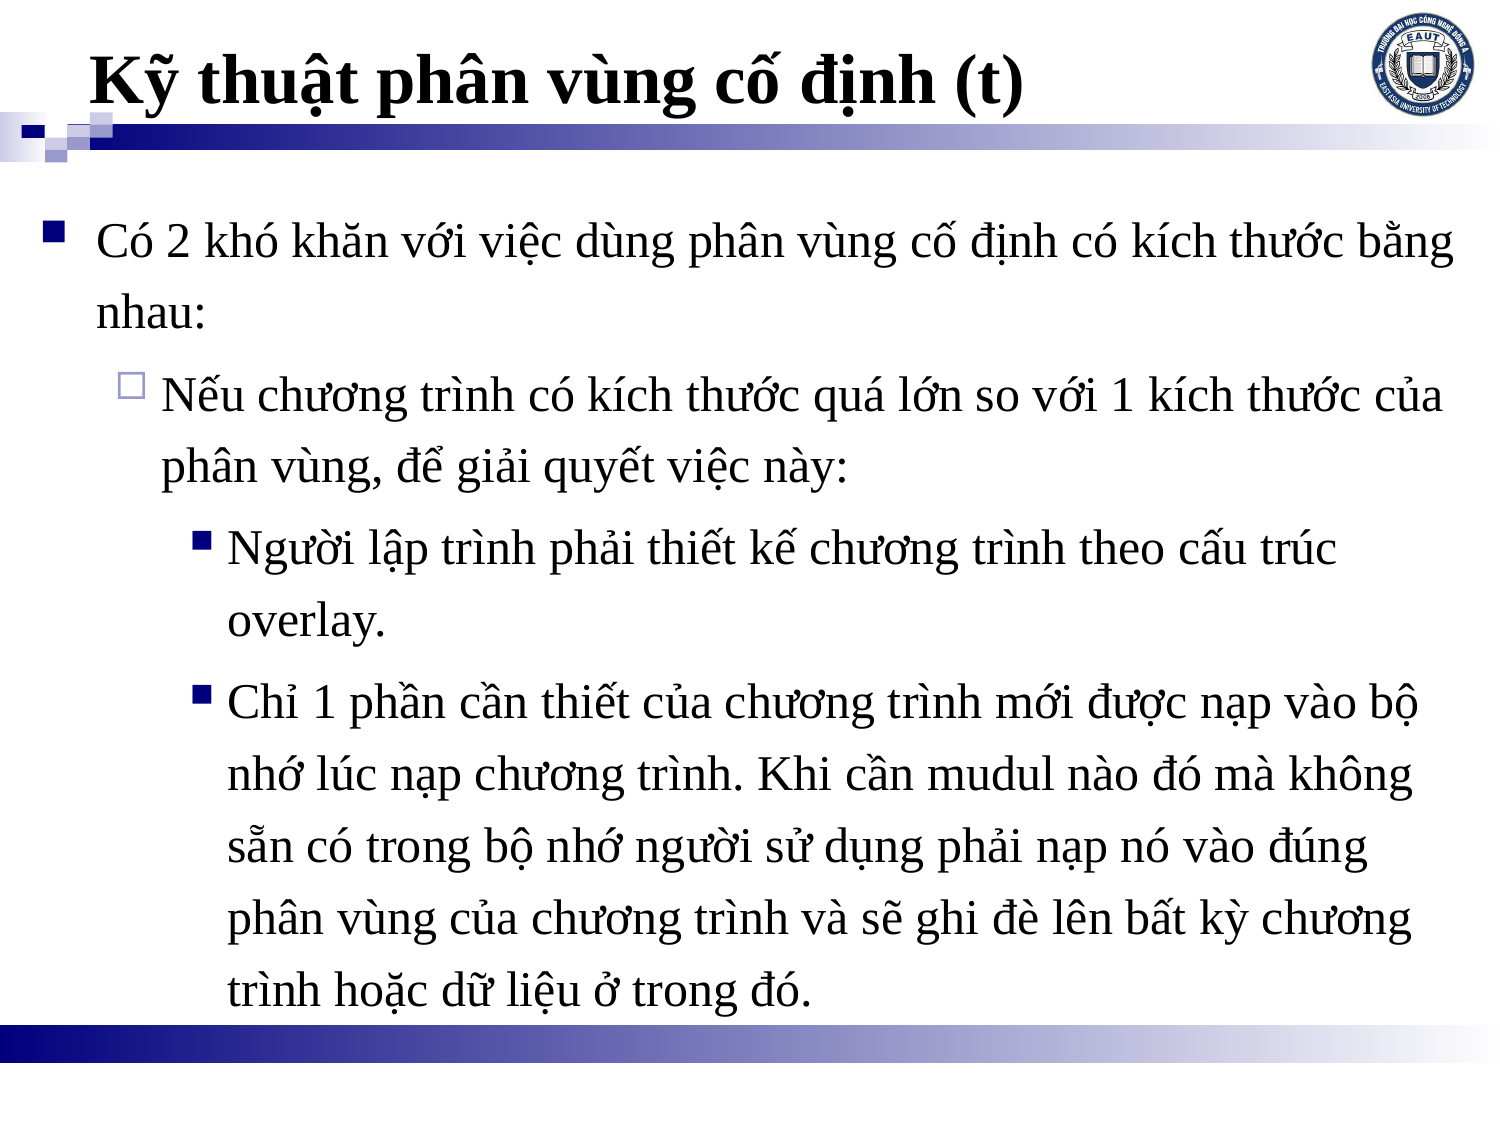

# Kỹ thuật phân vùng cố định (t)
Có 2 khó khăn với việc dùng phân vùng cố định có kích thước bằng nhau:
Nếu chương trình có kích thước quá lớn so với 1 kích thước của phân vùng, để giải quyết việc này:
Người lập trình phải thiết kế chương trình theo cấu trúc overlay.
Chỉ 1 phần cần thiết của chương trình mới được nạp vào bộ nhớ lúc nạp chương trình. Khi cần mudul nào đó mà không sẵn có trong bộ nhớ người sử dụng phải nạp nó vào đúng phân vùng của chương trình và sẽ ghi đè lên bất kỳ chương trình hoặc dữ liệu ở trong đó.